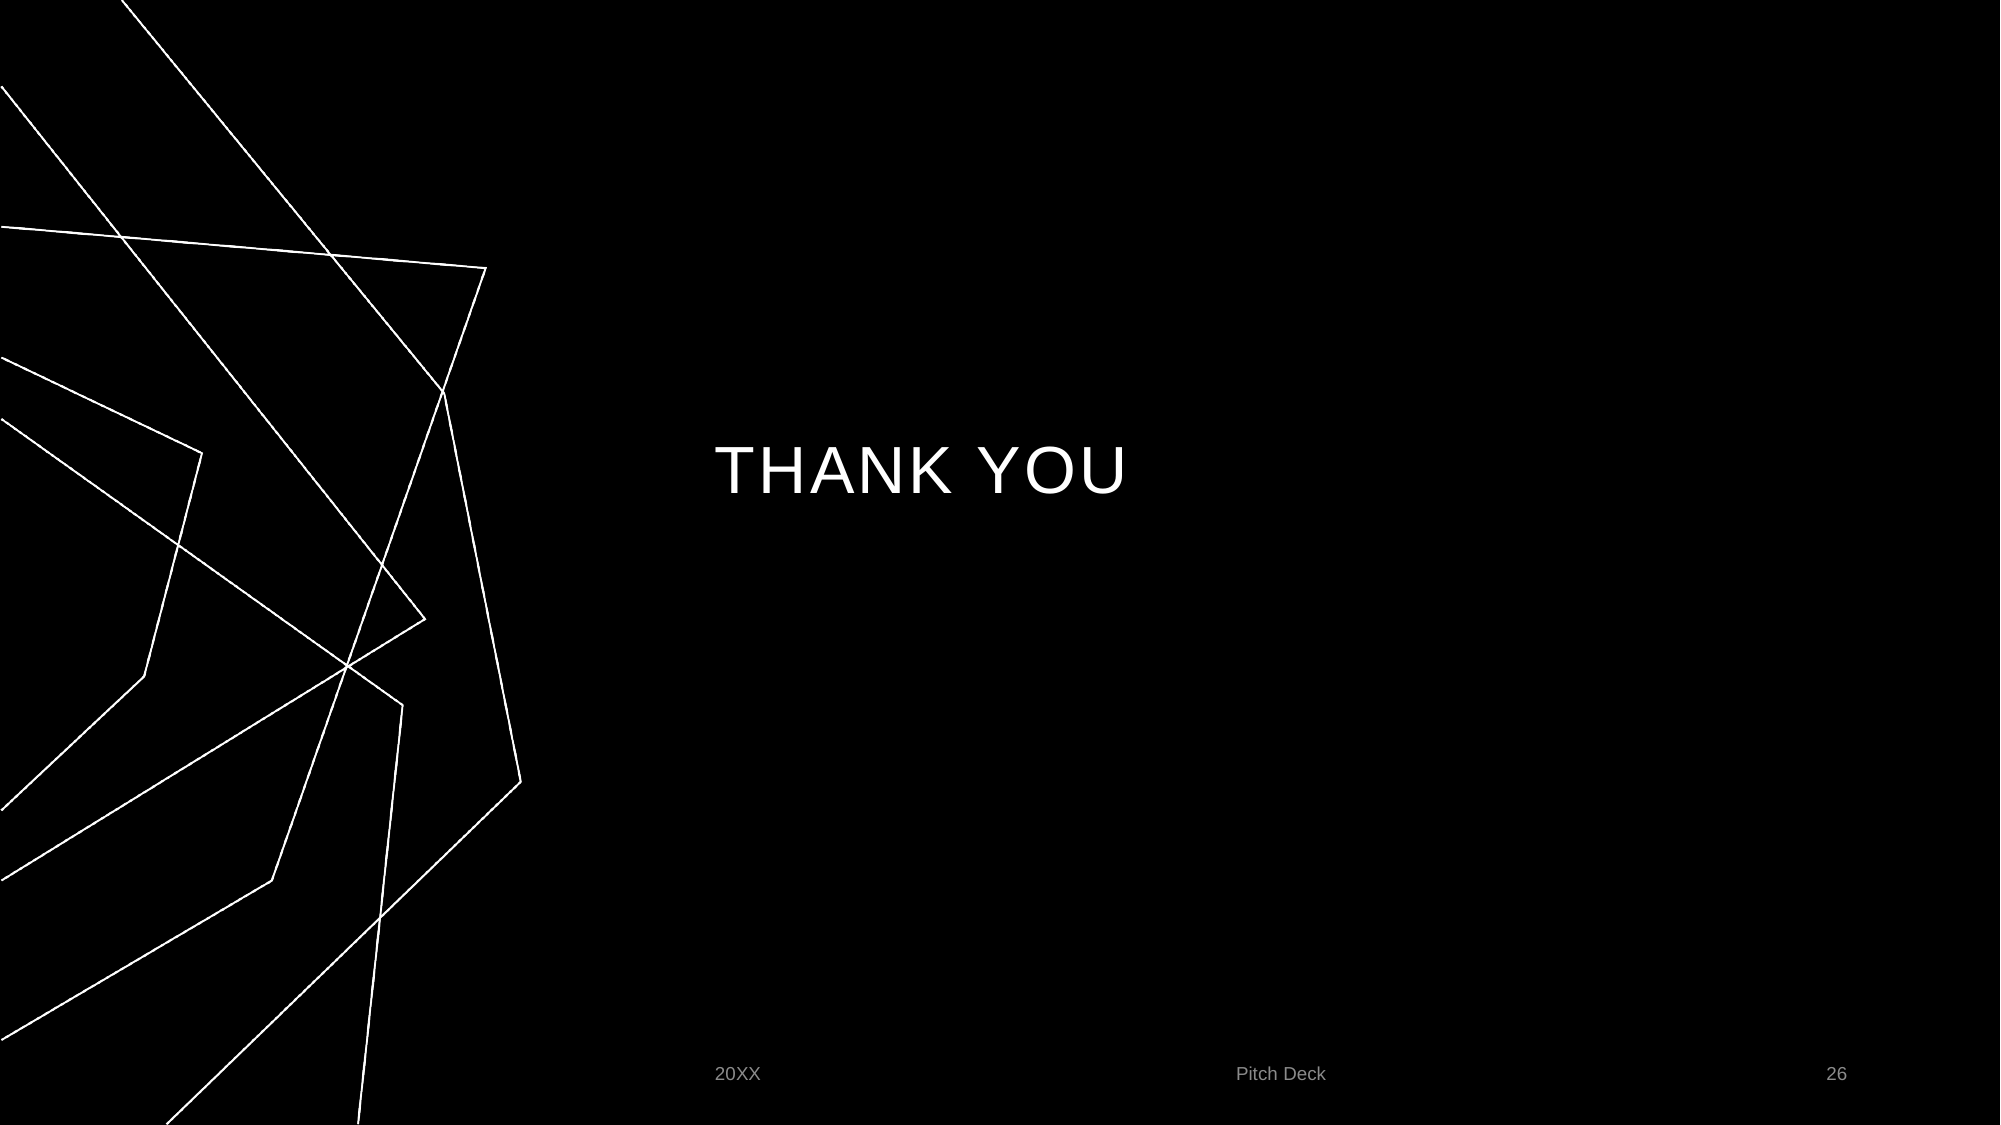

# THANK YOU
20XX
Pitch Deck
26